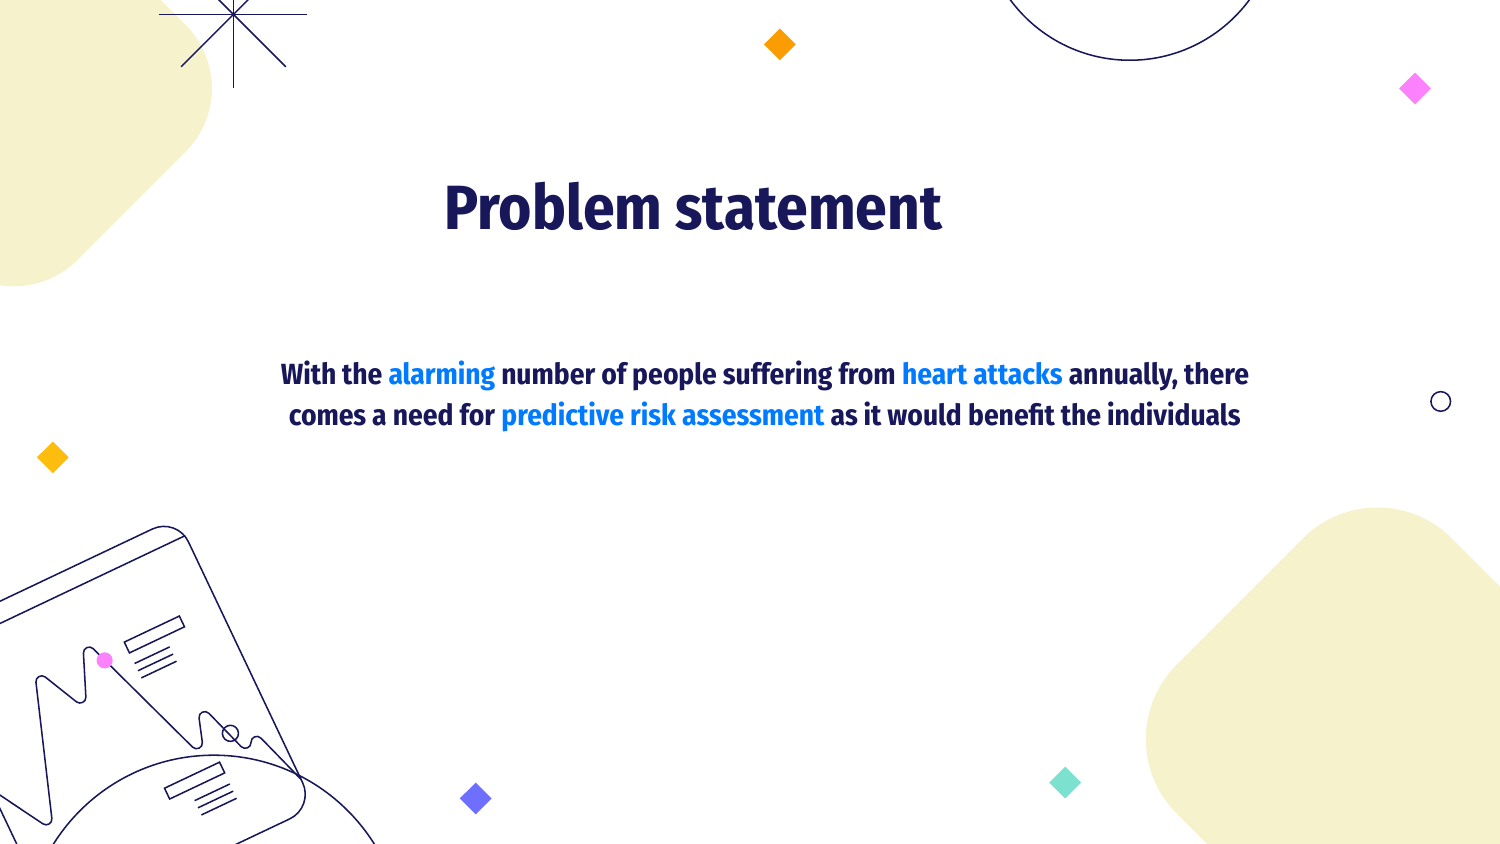

Problem statement
# With the alarming number of people suffering from heart attacks annually, there comes a need for predictive risk assessment as it would benefit the individuals